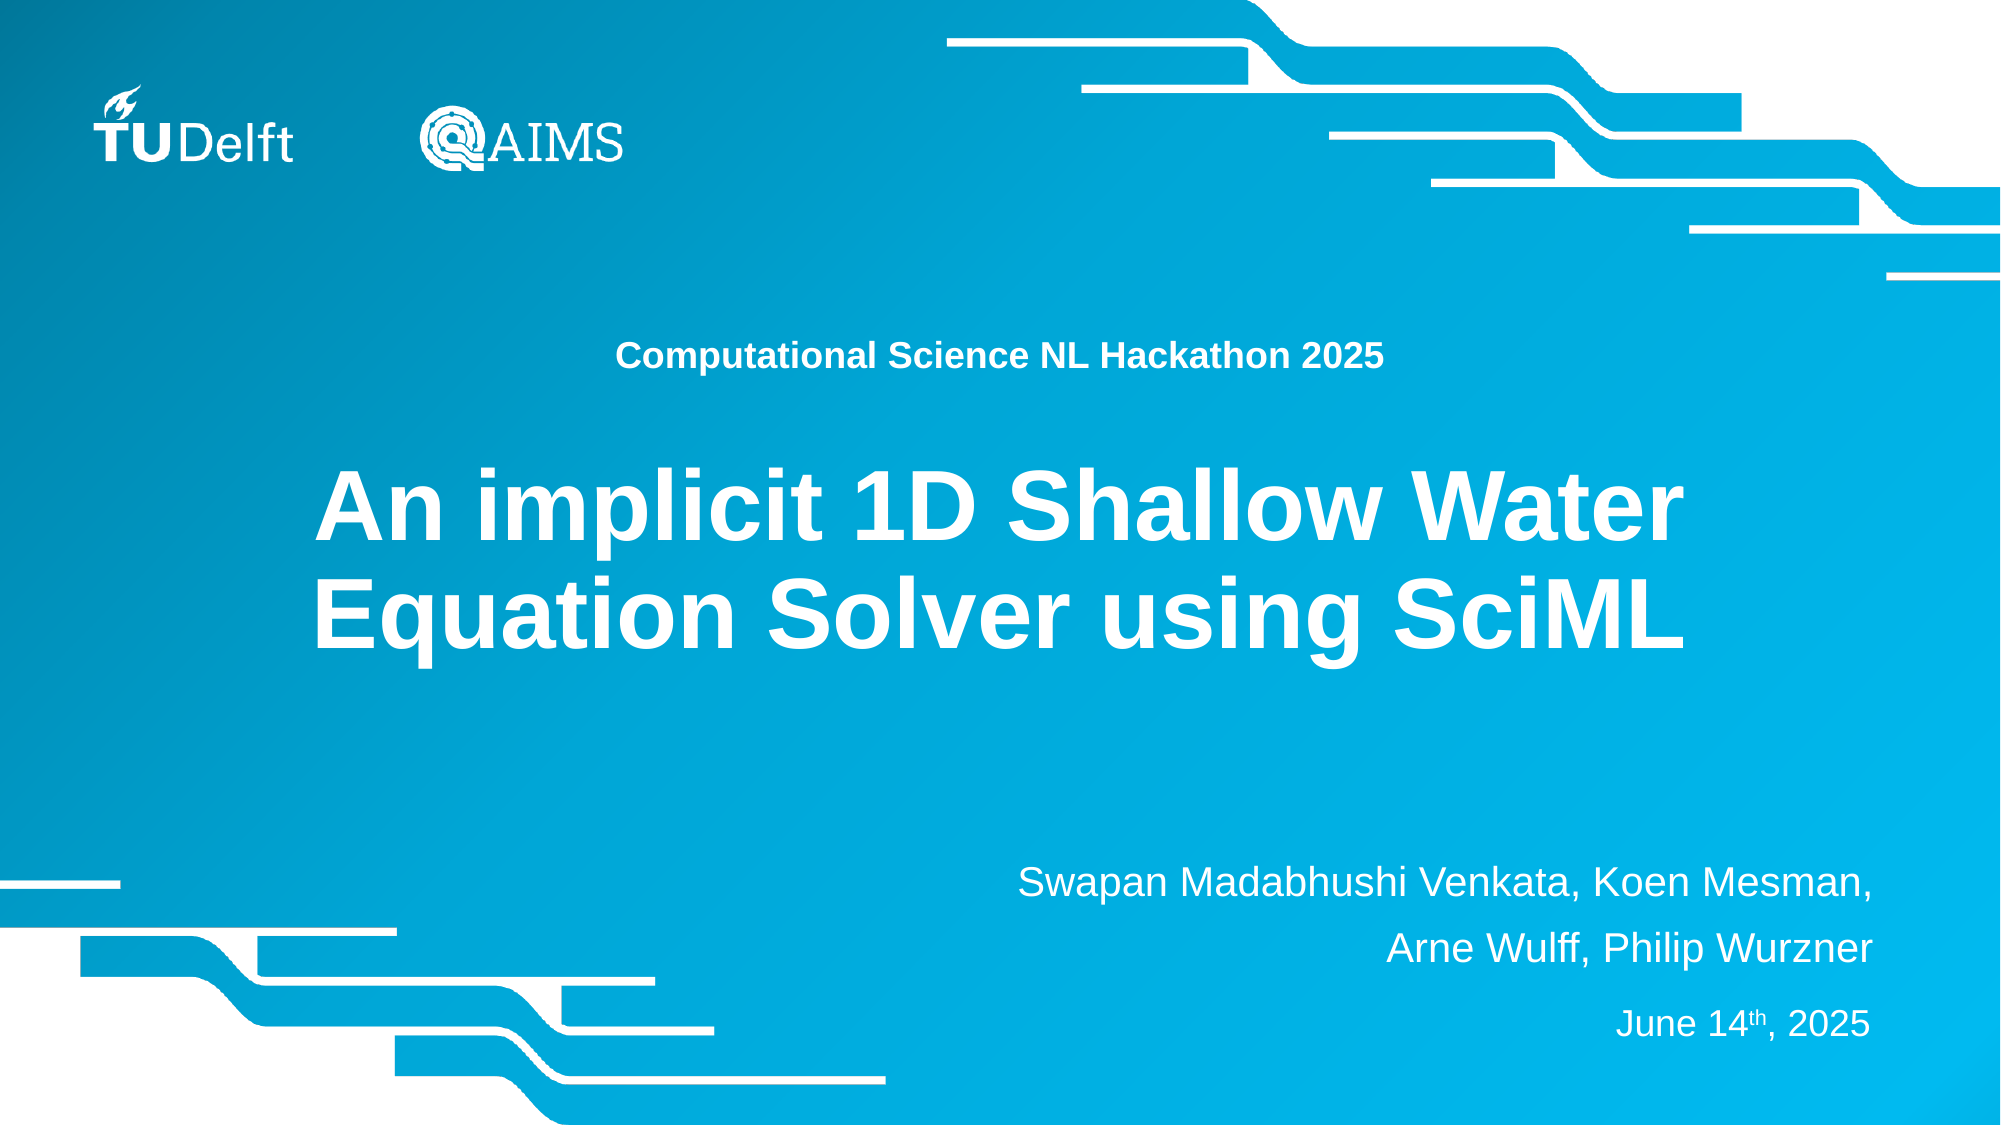

# An implicit 1D Shallow Water Equation Solver using SciML
Computational Science NL Hackathon 2025
Swapan Madabhushi Venkata, Koen Mesman,
Arne Wulff, Philip Wurzner
June 14th, 2025